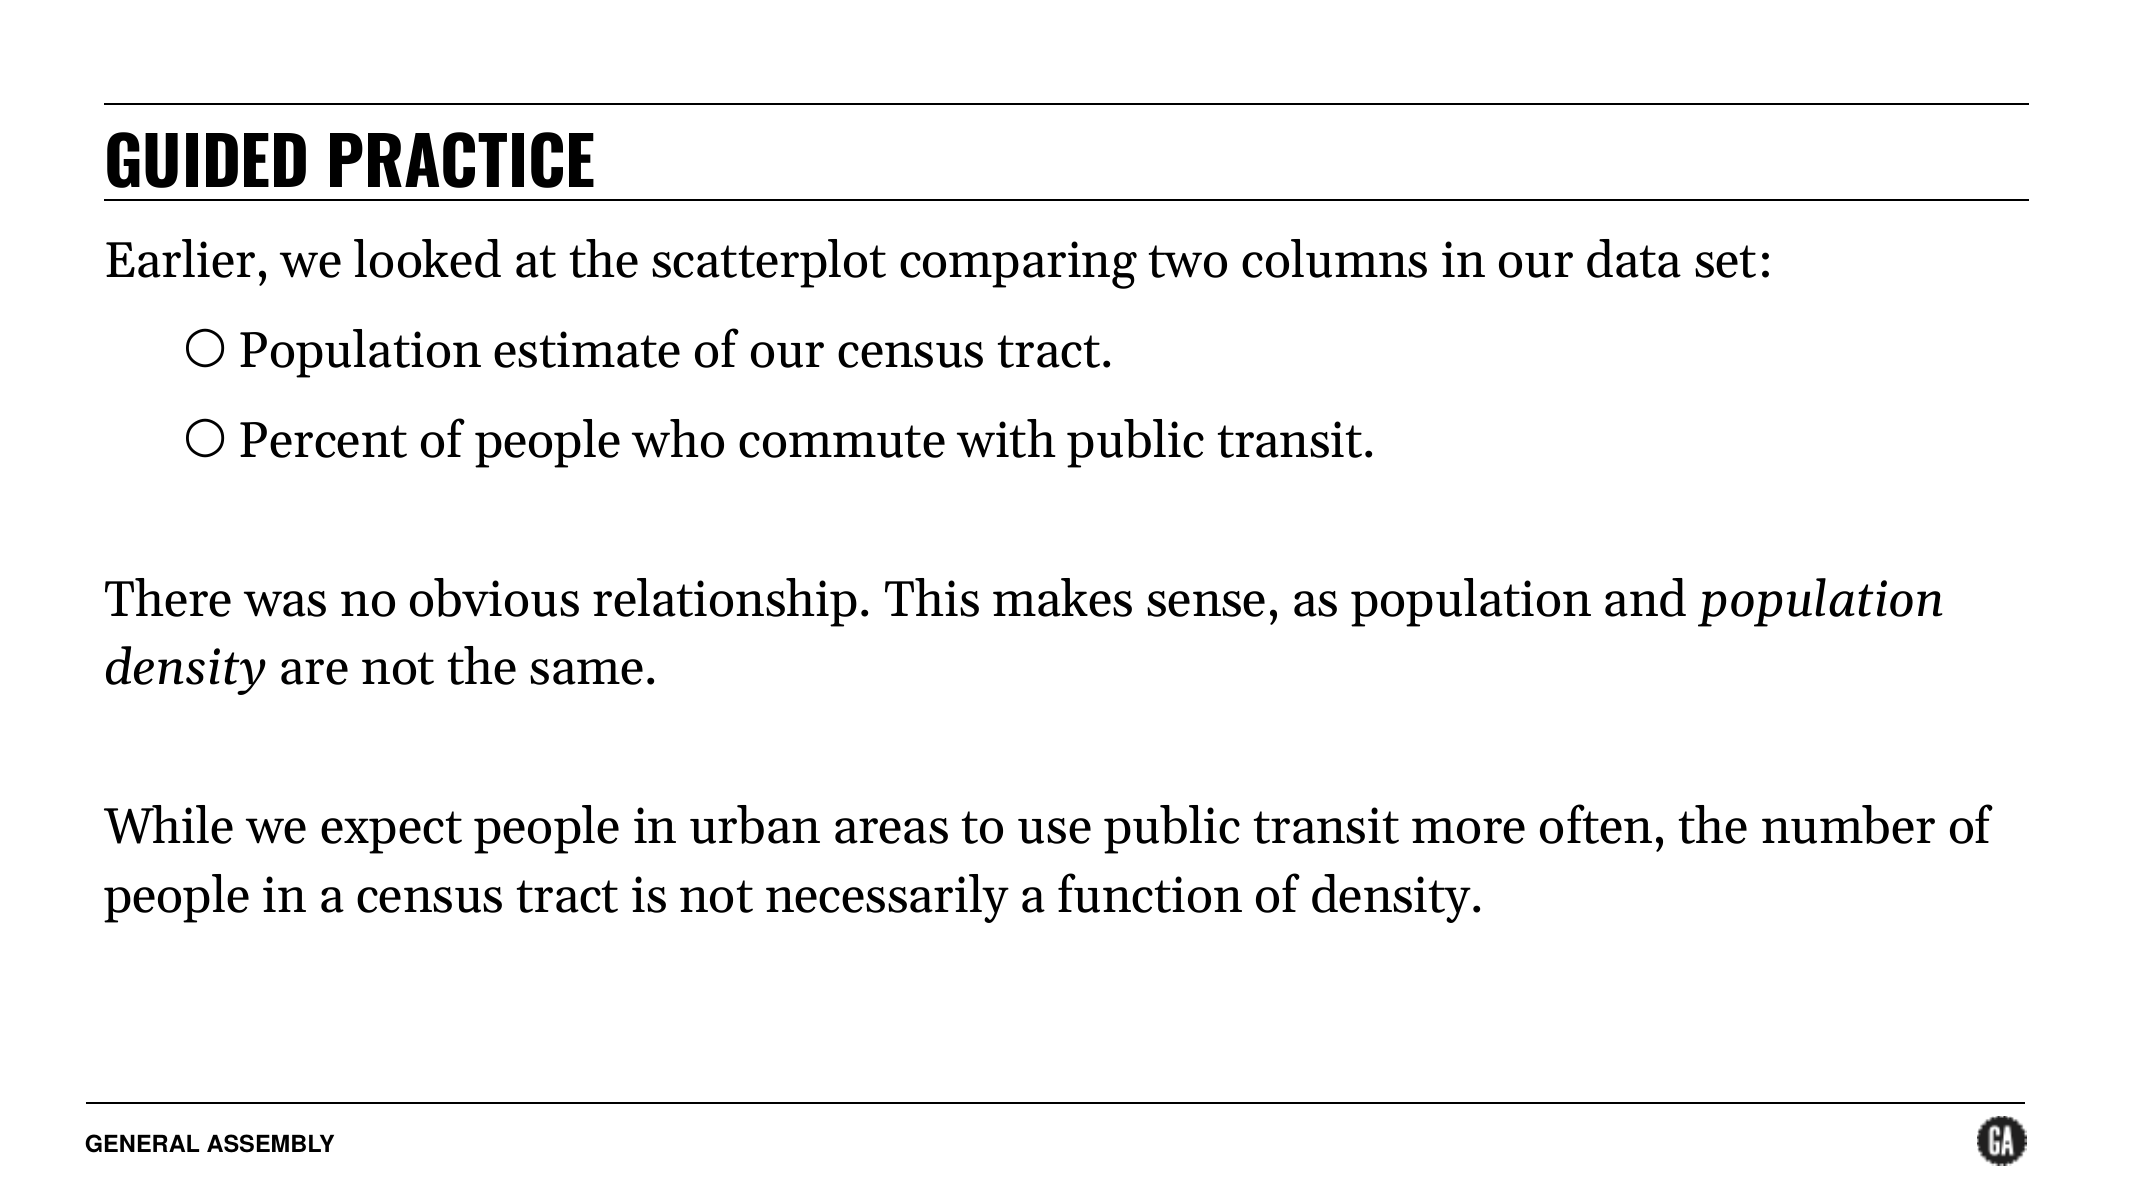

GUIDED PRACTICE

Earlier, we looked at the scatterplot comparing two columns in our data set:
 Population estimate of our census tract.
 Percent of people who commute with public transit.
There was no obvious relationship. This makes sense, as population and population density are not the same.
While we expect people in urban areas to use public transit more often, the number of people in a census tract is not necessarily a function of density.